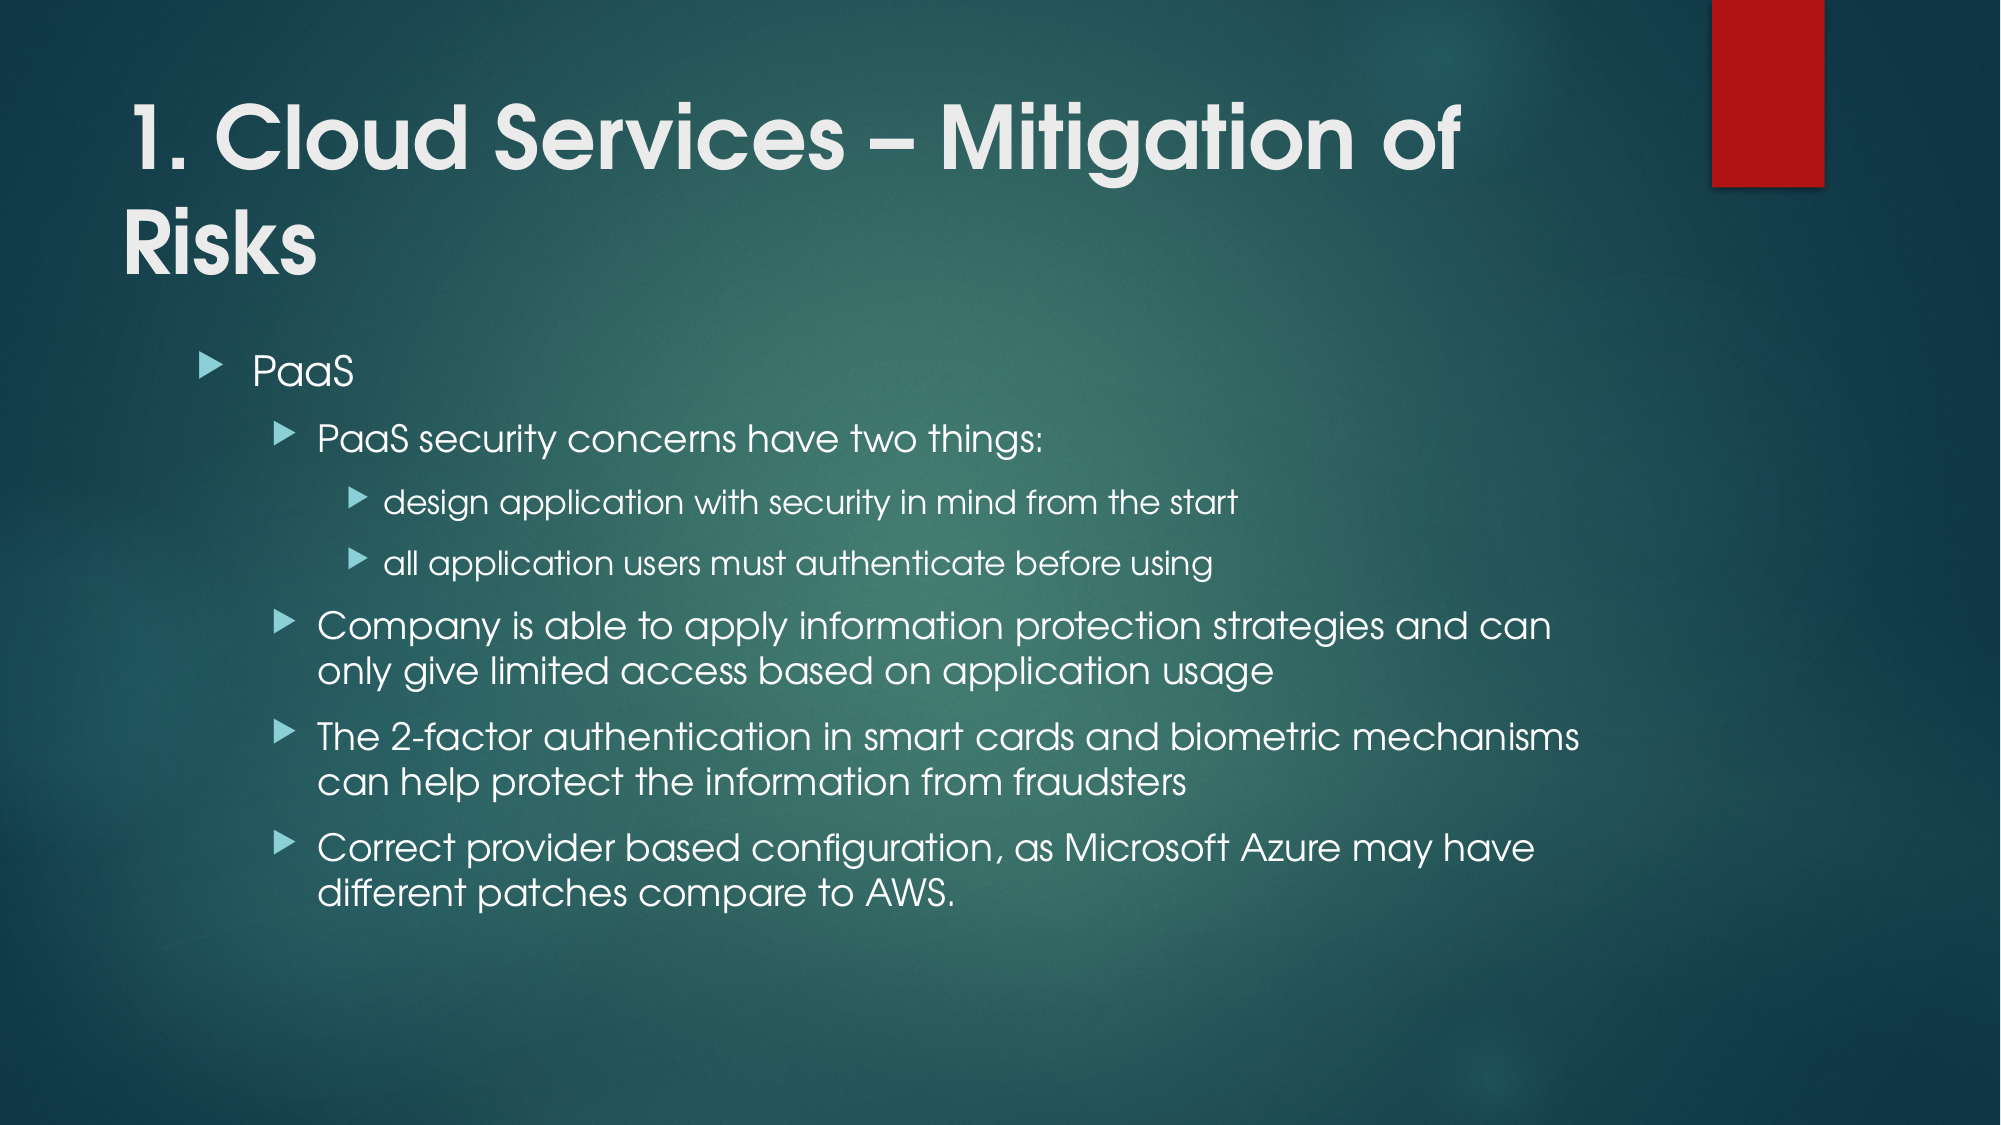

# 1. Cloud Services – Mitigation of Risks
PaaS
PaaS security concerns have two things:
design application with security in mind from the start
all application users must authenticate before using
Company is able to apply information protection strategies and can only give limited access based on application usage
The 2-factor authentication in smart cards and biometric mechanisms can help protect the information from fraudsters
Correct provider based configuration, as Microsoft Azure may have different patches compare to AWS.